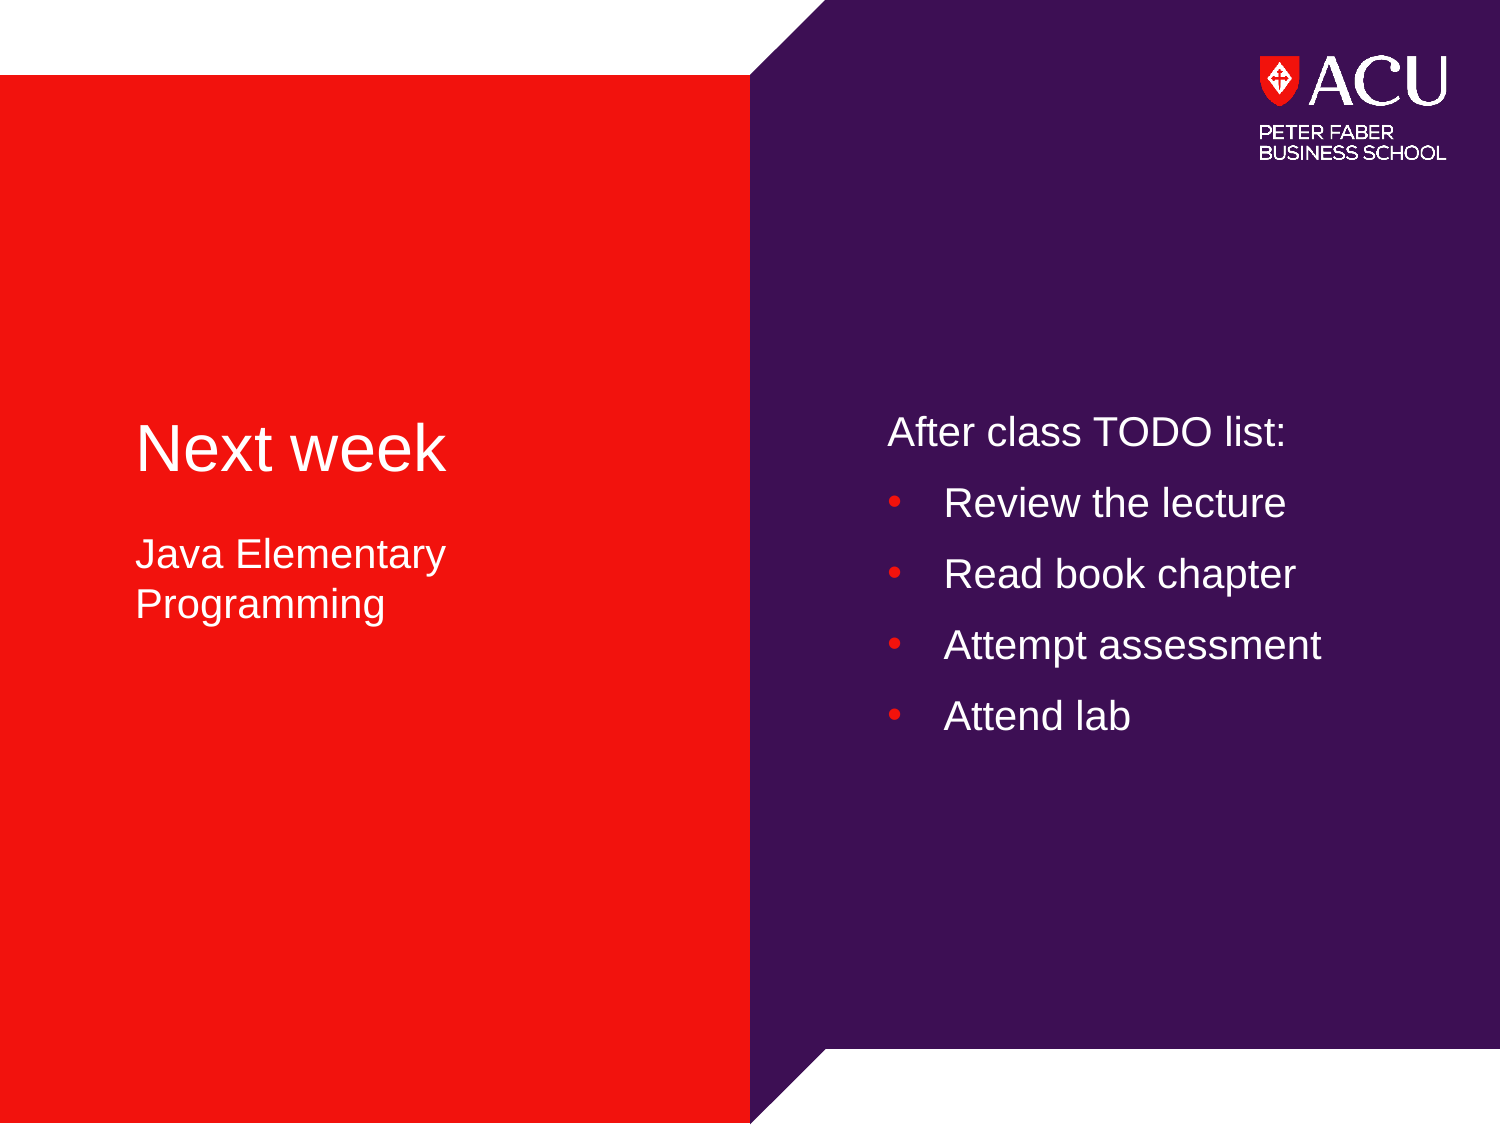

Next week
After class TODO list:
Review the lecture
Read book chapter
Attempt assessment
Attend lab

Java Elementary Programming